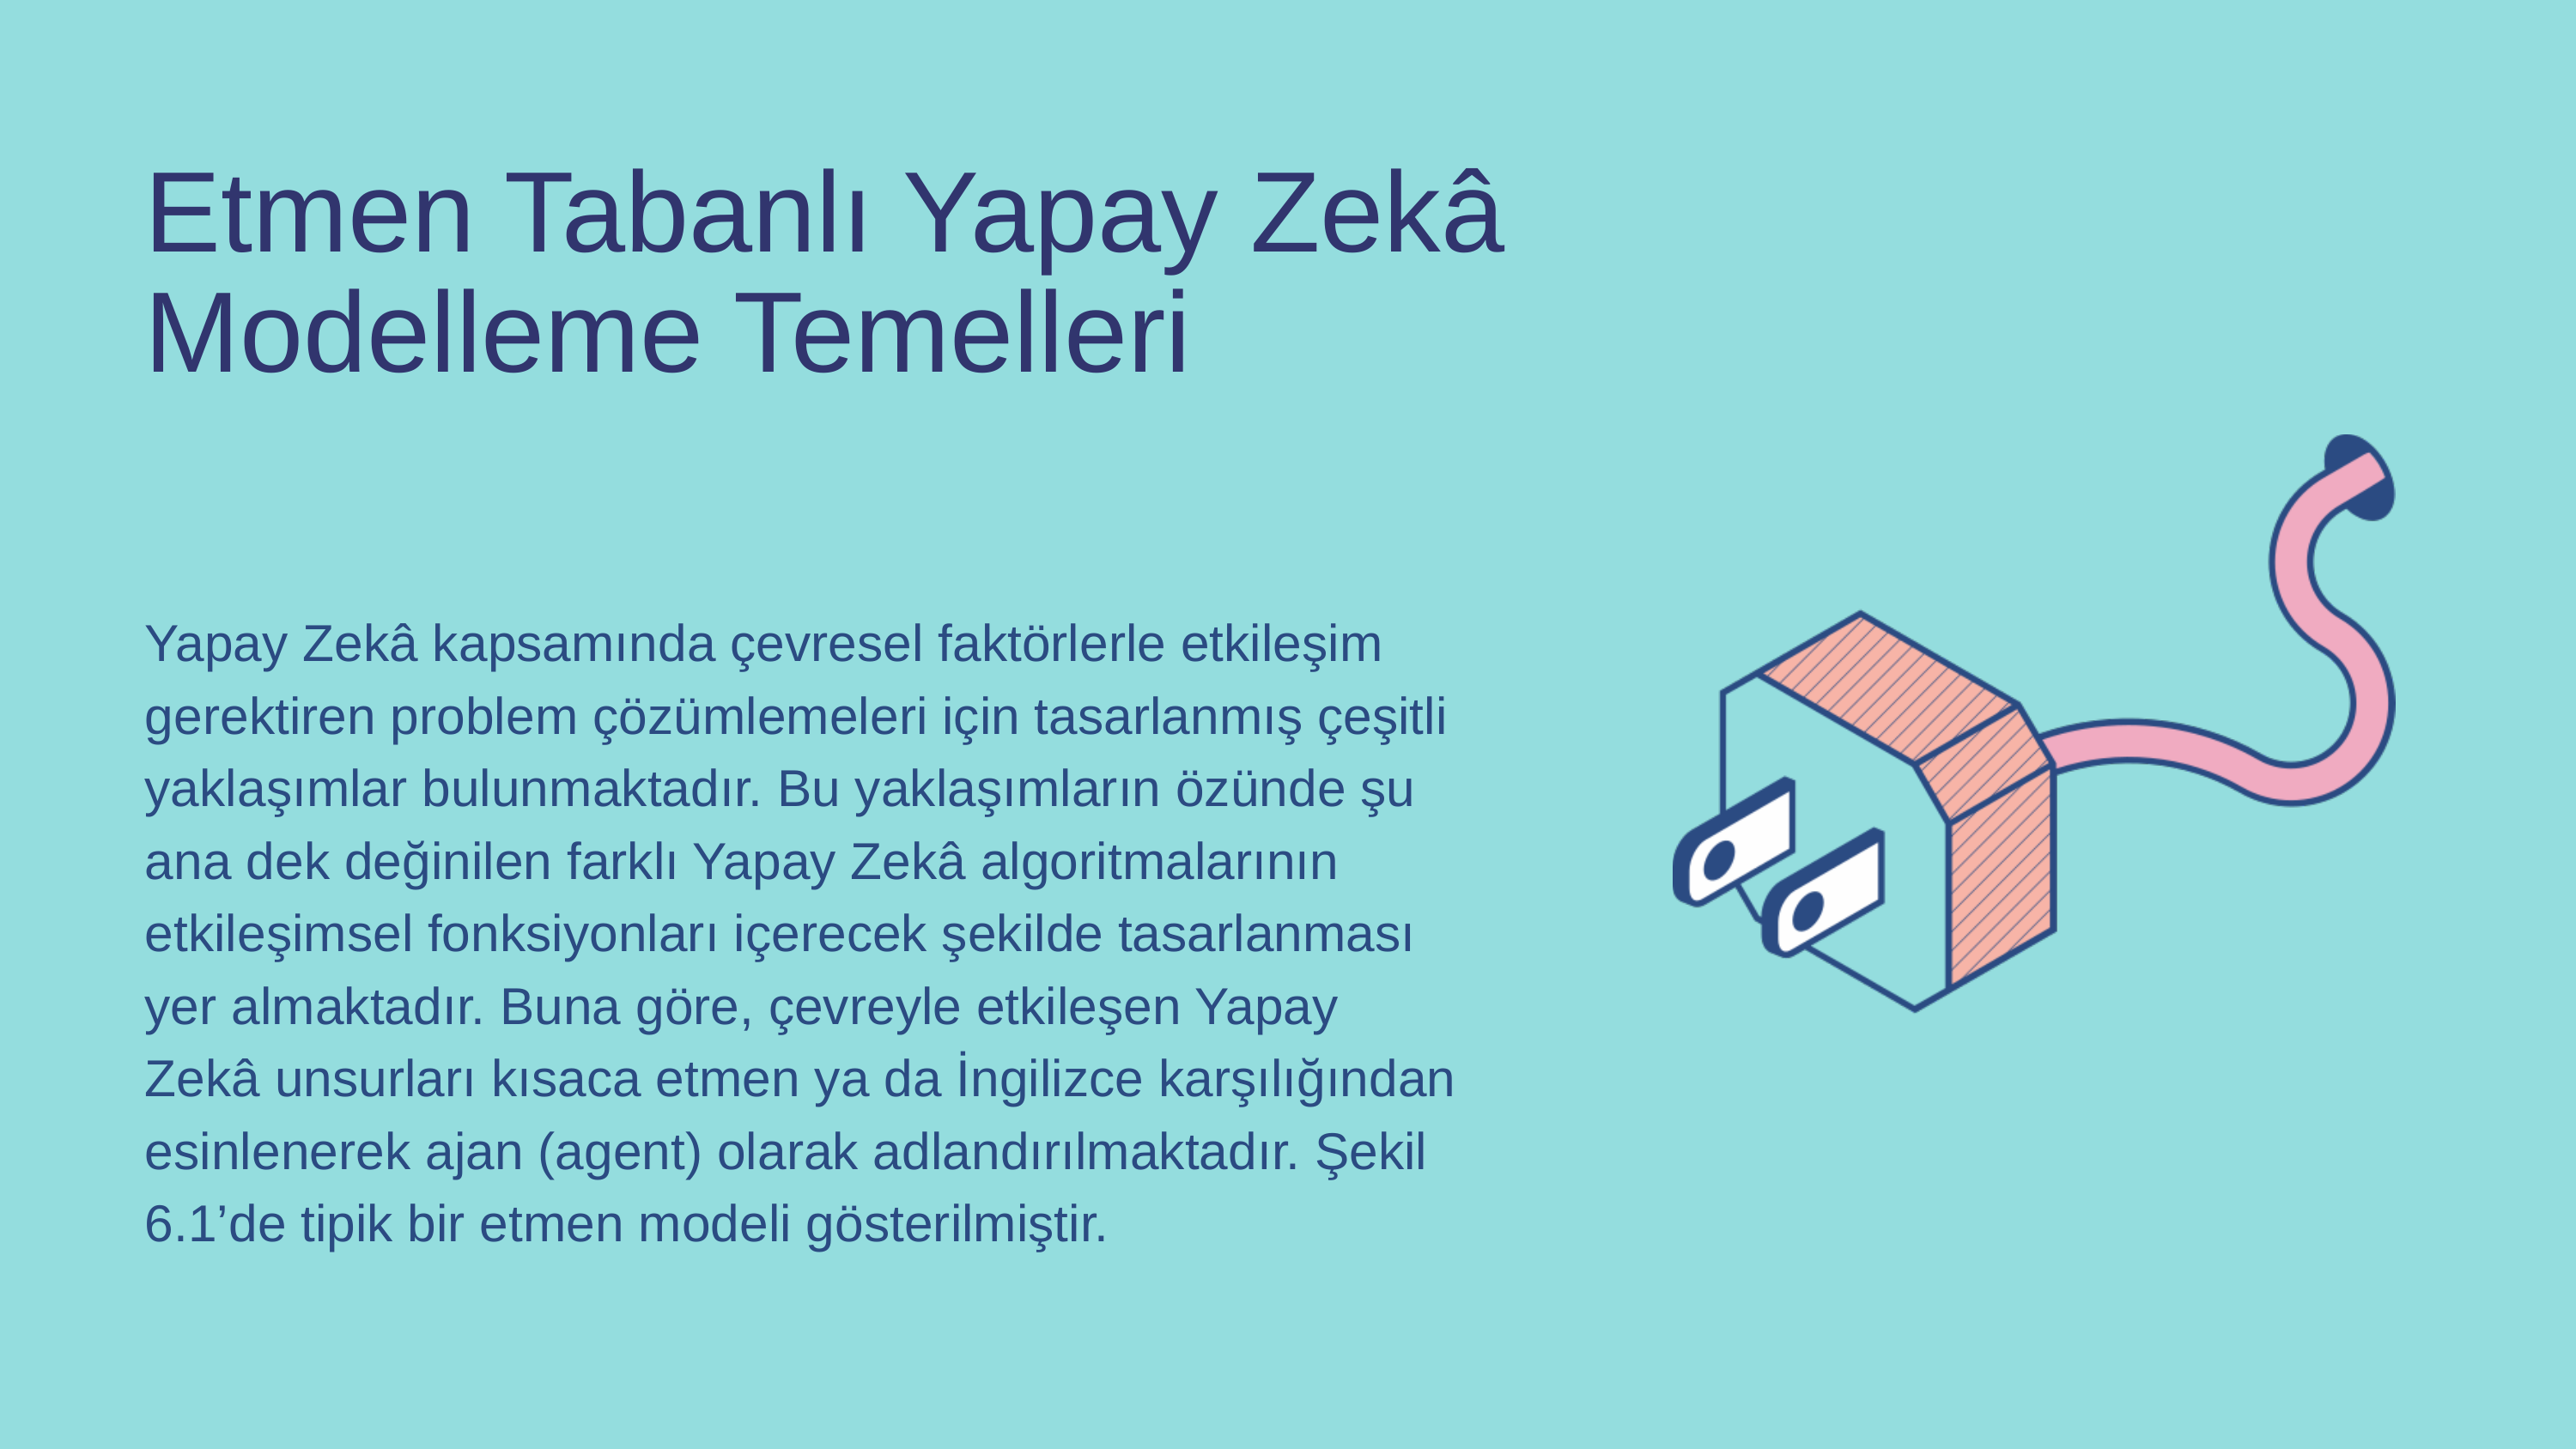

Etmen Tabanlı Yapay Zekâ Modelleme Temelleri
Yapay Zekâ kapsamında çevresel faktörlerle etkileşim gerektiren problem çözümlemeleri için tasarlanmış çeşitli yaklaşımlar bulunmaktadır. Bu yaklaşımların özünde şu ana dek değinilen farklı Yapay Zekâ algoritmalarının etkileşimsel fonksiyonları içerecek şekilde tasarlanması yer almaktadır. Buna göre, çevreyle etkileşen Yapay Zekâ unsurları kısaca etmen ya da İngilizce karşılığından esinlenerek ajan (agent) olarak adlandırılmaktadır. Şekil 6.1’de tipik bir etmen modeli gösterilmiştir.